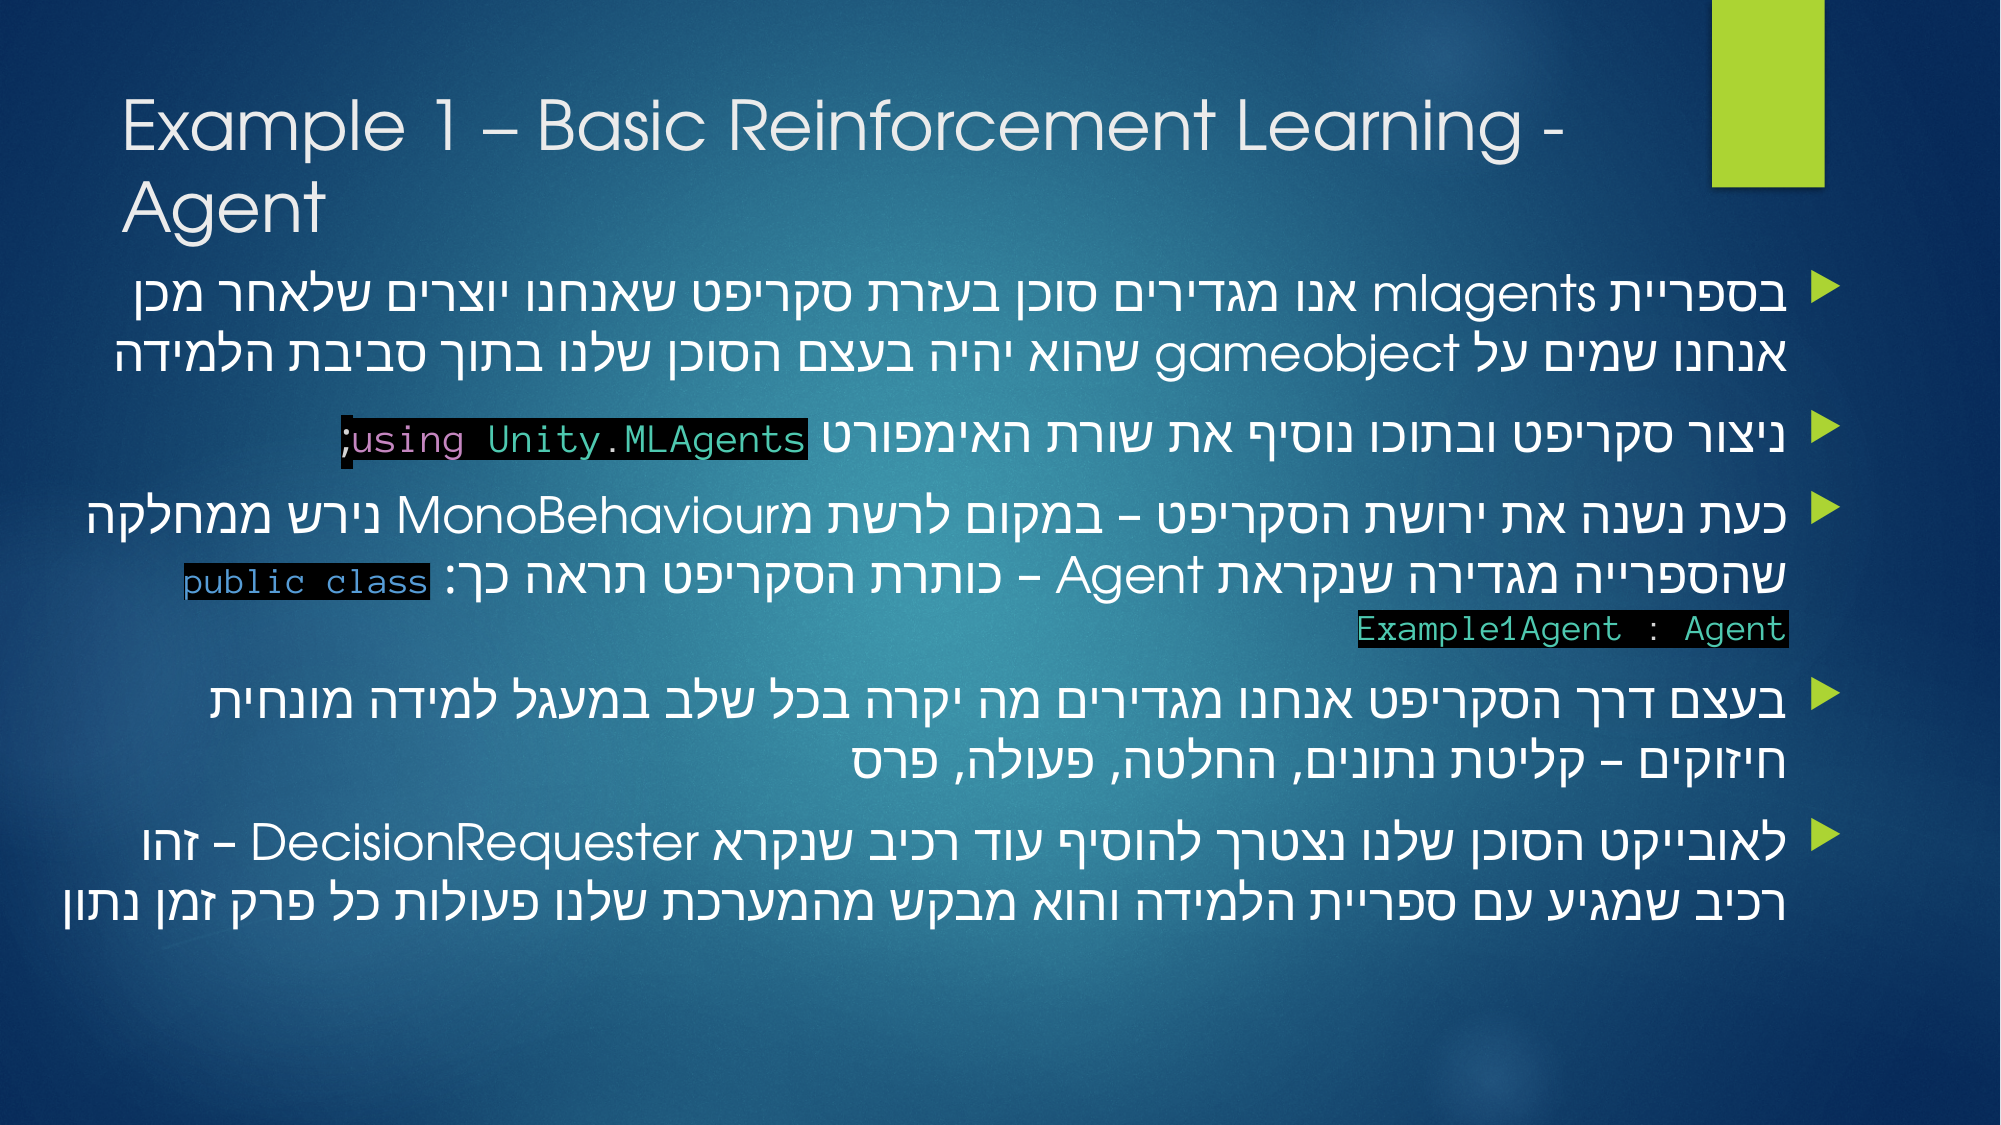

# Example 1 – Basic Reinforcement Learning - Agent
בספריית mlagents אנו מגדירים סוכן בעזרת סקריפט שאנחנו יוצרים שלאחר מכן אנחנו שמים על gameobject שהוא יהיה בעצם הסוכן שלנו בתוך סביבת הלמידה
ניצור סקריפט ובתוכו נוסיף את שורת האימפורט using Unity.MLAgents;
כעת נשנה את ירושת הסקריפט – במקום לרשת מMonoBehaviour נירש ממחלקה שהספרייה מגדירה שנקראת Agent – כותרת הסקריפט תראה כך: public class Example1Agent : Agent
בעצם דרך הסקריפט אנחנו מגדירים מה יקרה בכל שלב במעגל למידה מונחית חיזוקים – קליטת נתונים, החלטה, פעולה, פרס
לאובייקט הסוכן שלנו נצטרך להוסיף עוד רכיב שנקרא DecisionRequester – זהו רכיב שמגיע עם ספריית הלמידה והוא מבקש מהמערכת שלנו פעולות כל פרק זמן נתון